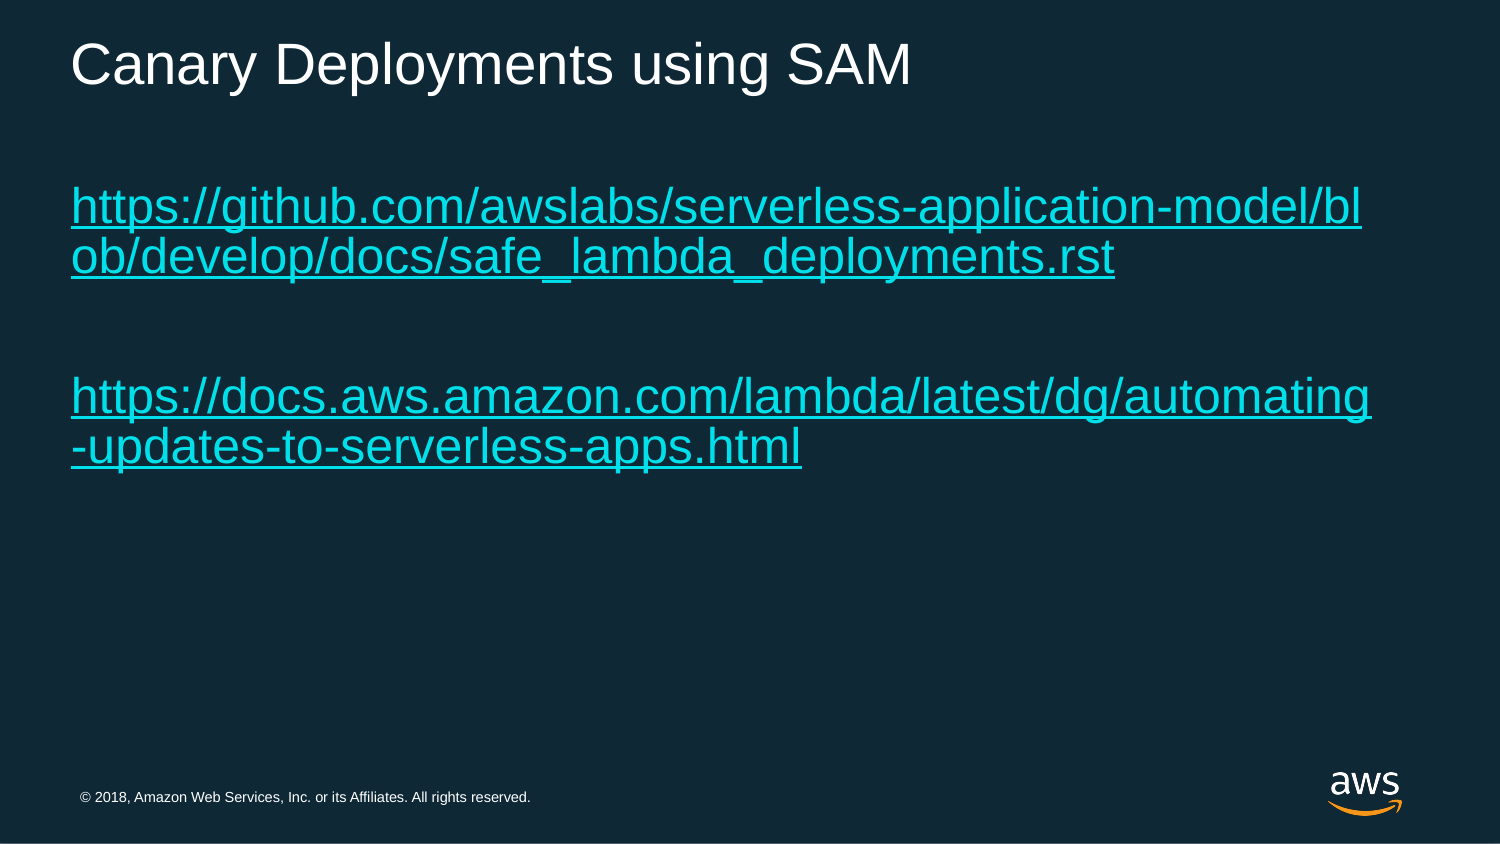

# Canary Deployments using SAM
https://github.com/awslabs/serverless-application-model/blob/develop/docs/safe_lambda_deployments.rst

https://docs.aws.amazon.com/lambda/latest/dg/automating-updates-to-serverless-apps.html